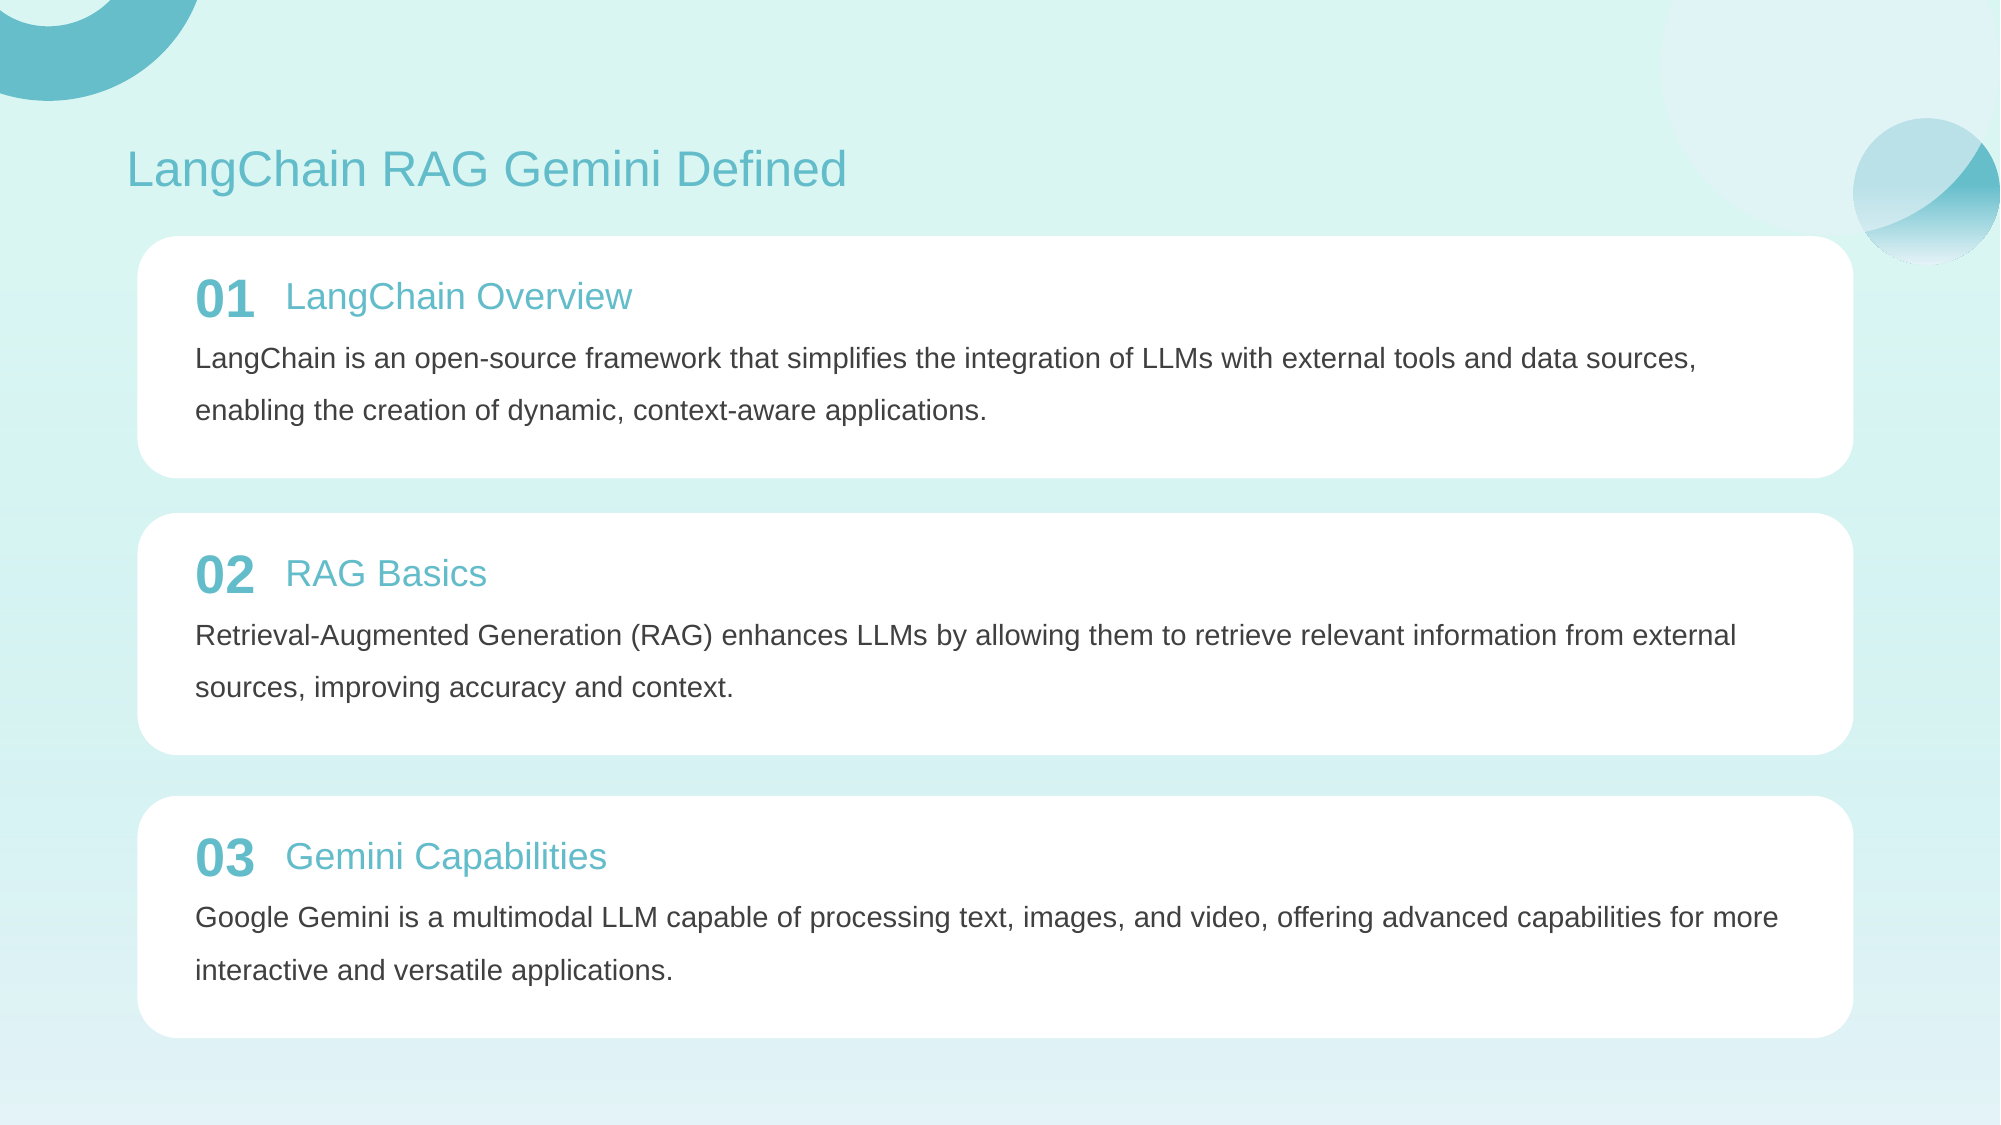

LangChain RAG Gemini Defined

01
LangChain Overview
LangChain is an open-source framework that simplifies the integration of LLMs with external tools and data sources, enabling the creation of dynamic, context-aware applications.

02
RAG Basics
Retrieval-Augmented Generation (RAG) enhances LLMs by allowing them to retrieve relevant information from external sources, improving accuracy and context.

03
Gemini Capabilities
Google Gemini is a multimodal LLM capable of processing text, images, and video, offering advanced capabilities for more interactive and versatile applications.